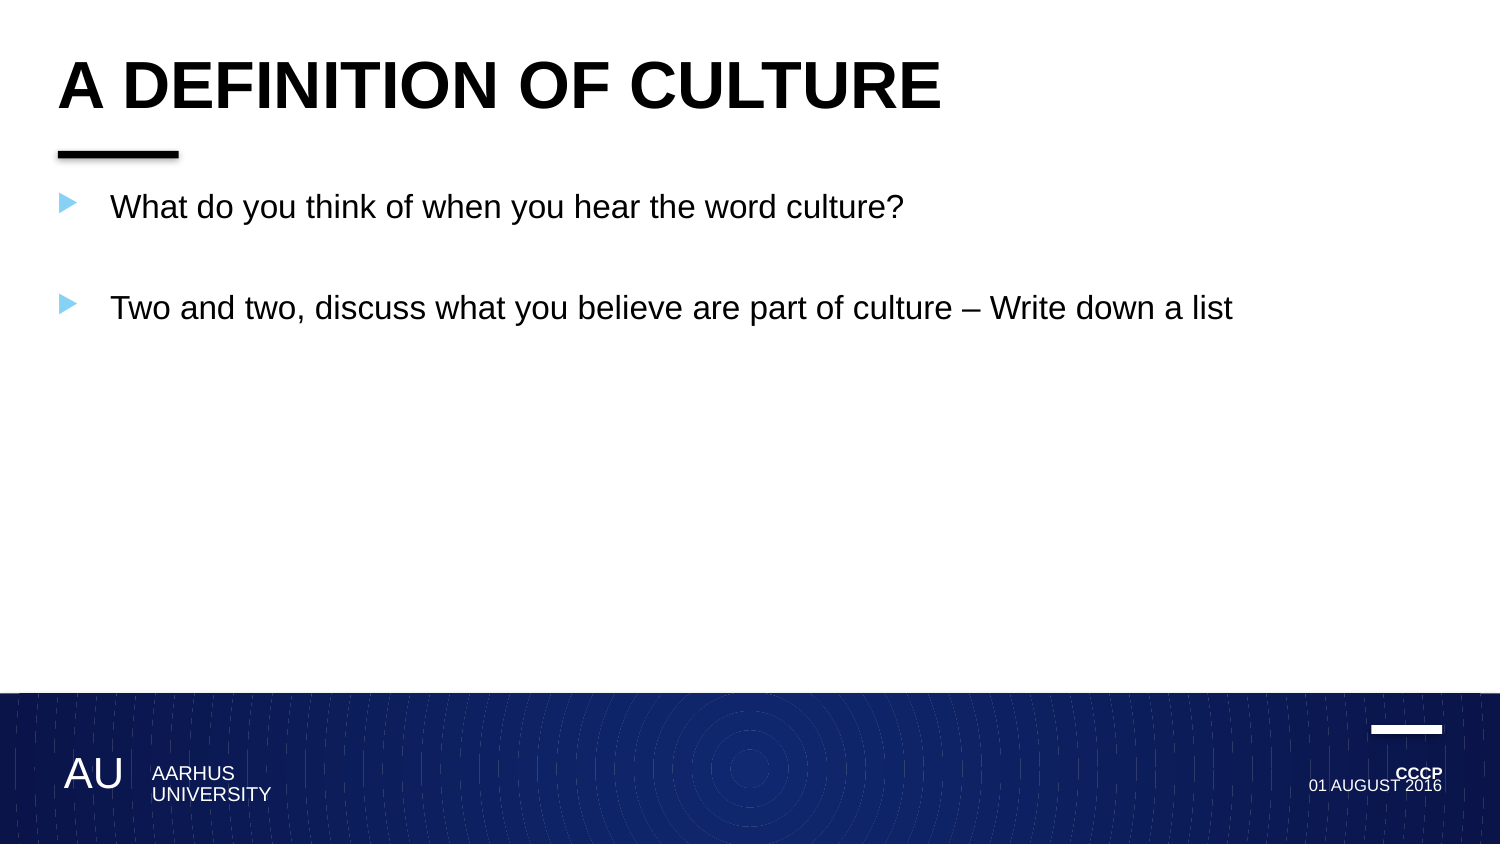

# A definition of culture
What do you think of when you hear the word culture?

Two and two, discuss what you believe are part of culture – Write down a list